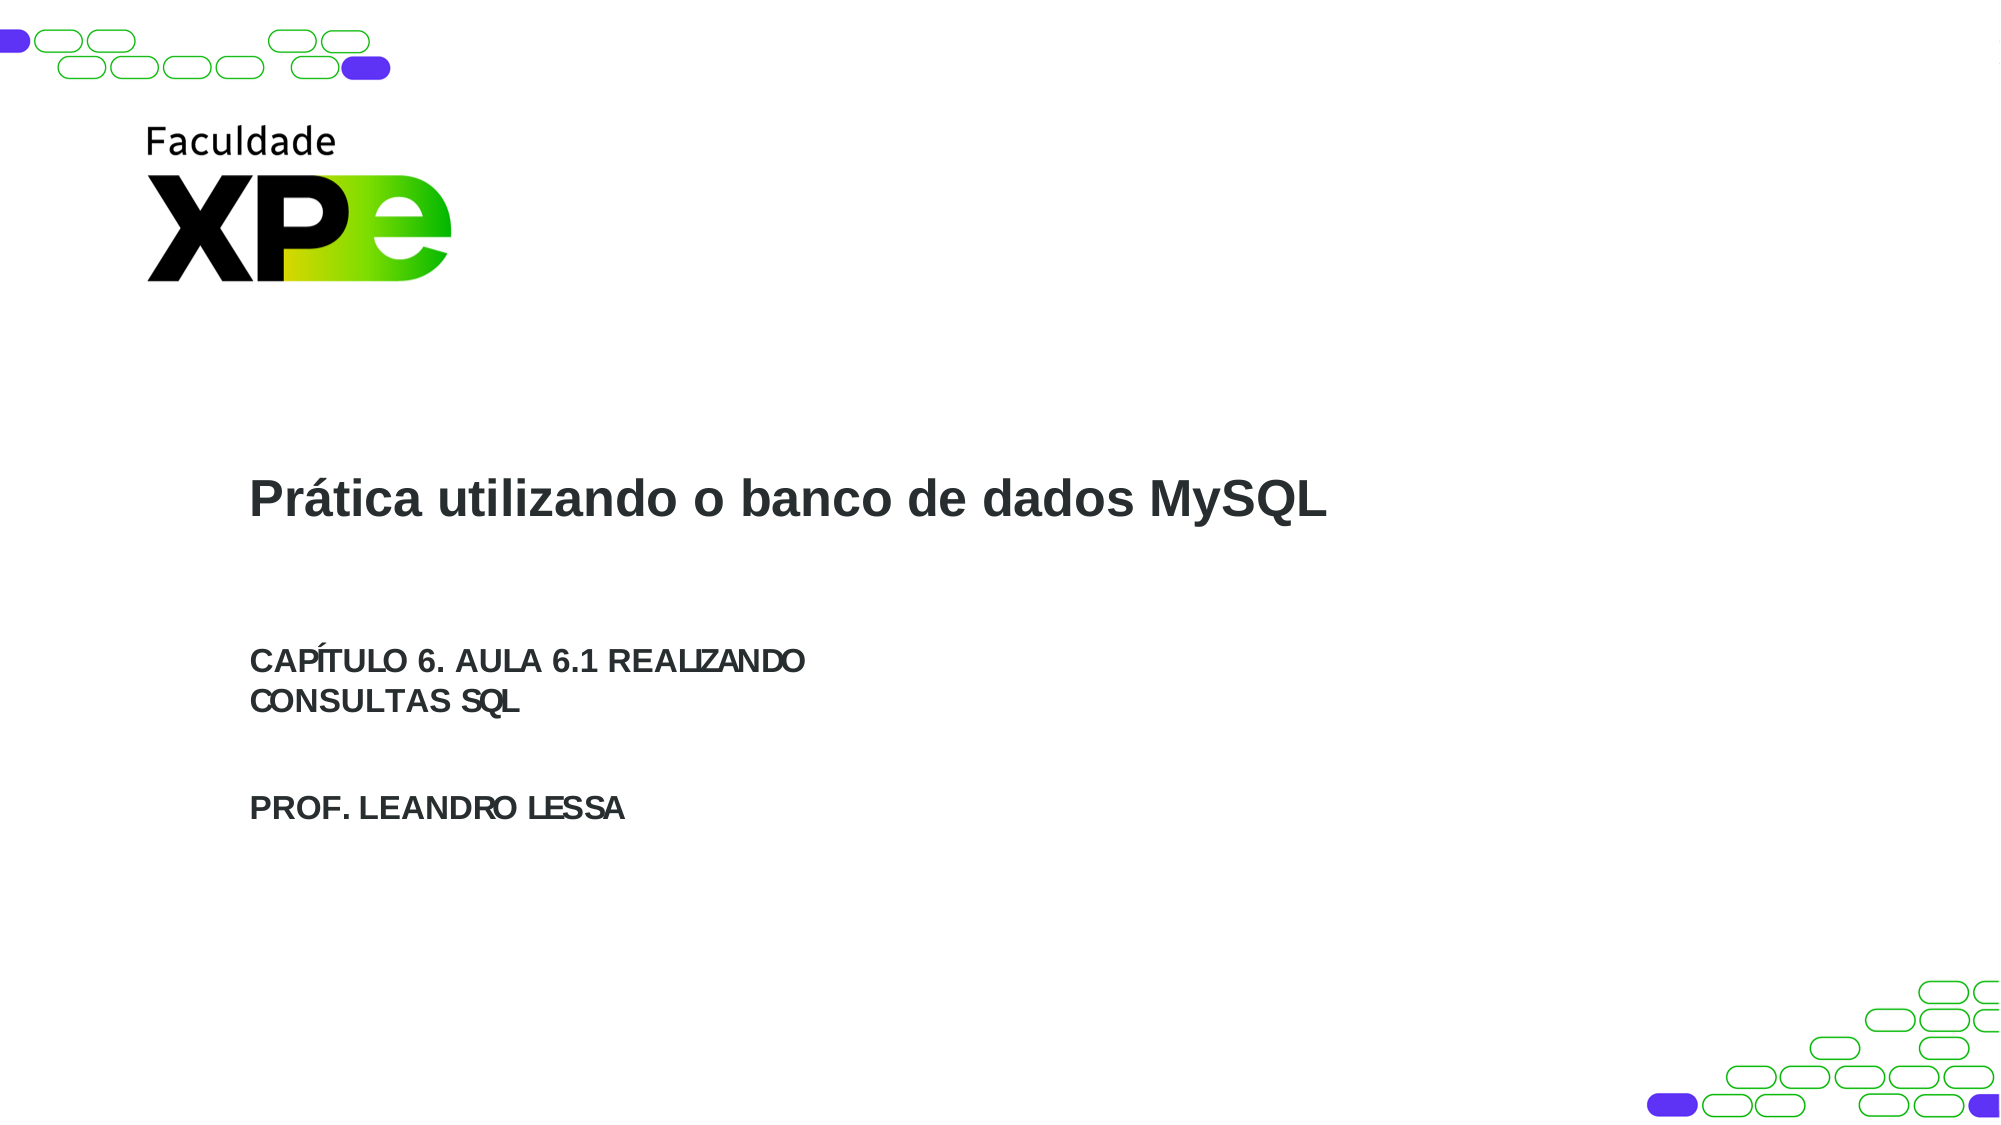

Prática utilizando o banco de dados MySQL
CAPÍTULO 6. AULA 6.1 REALIZANDO CONSULTAS SQL

PROF. LEANDRO LESSA